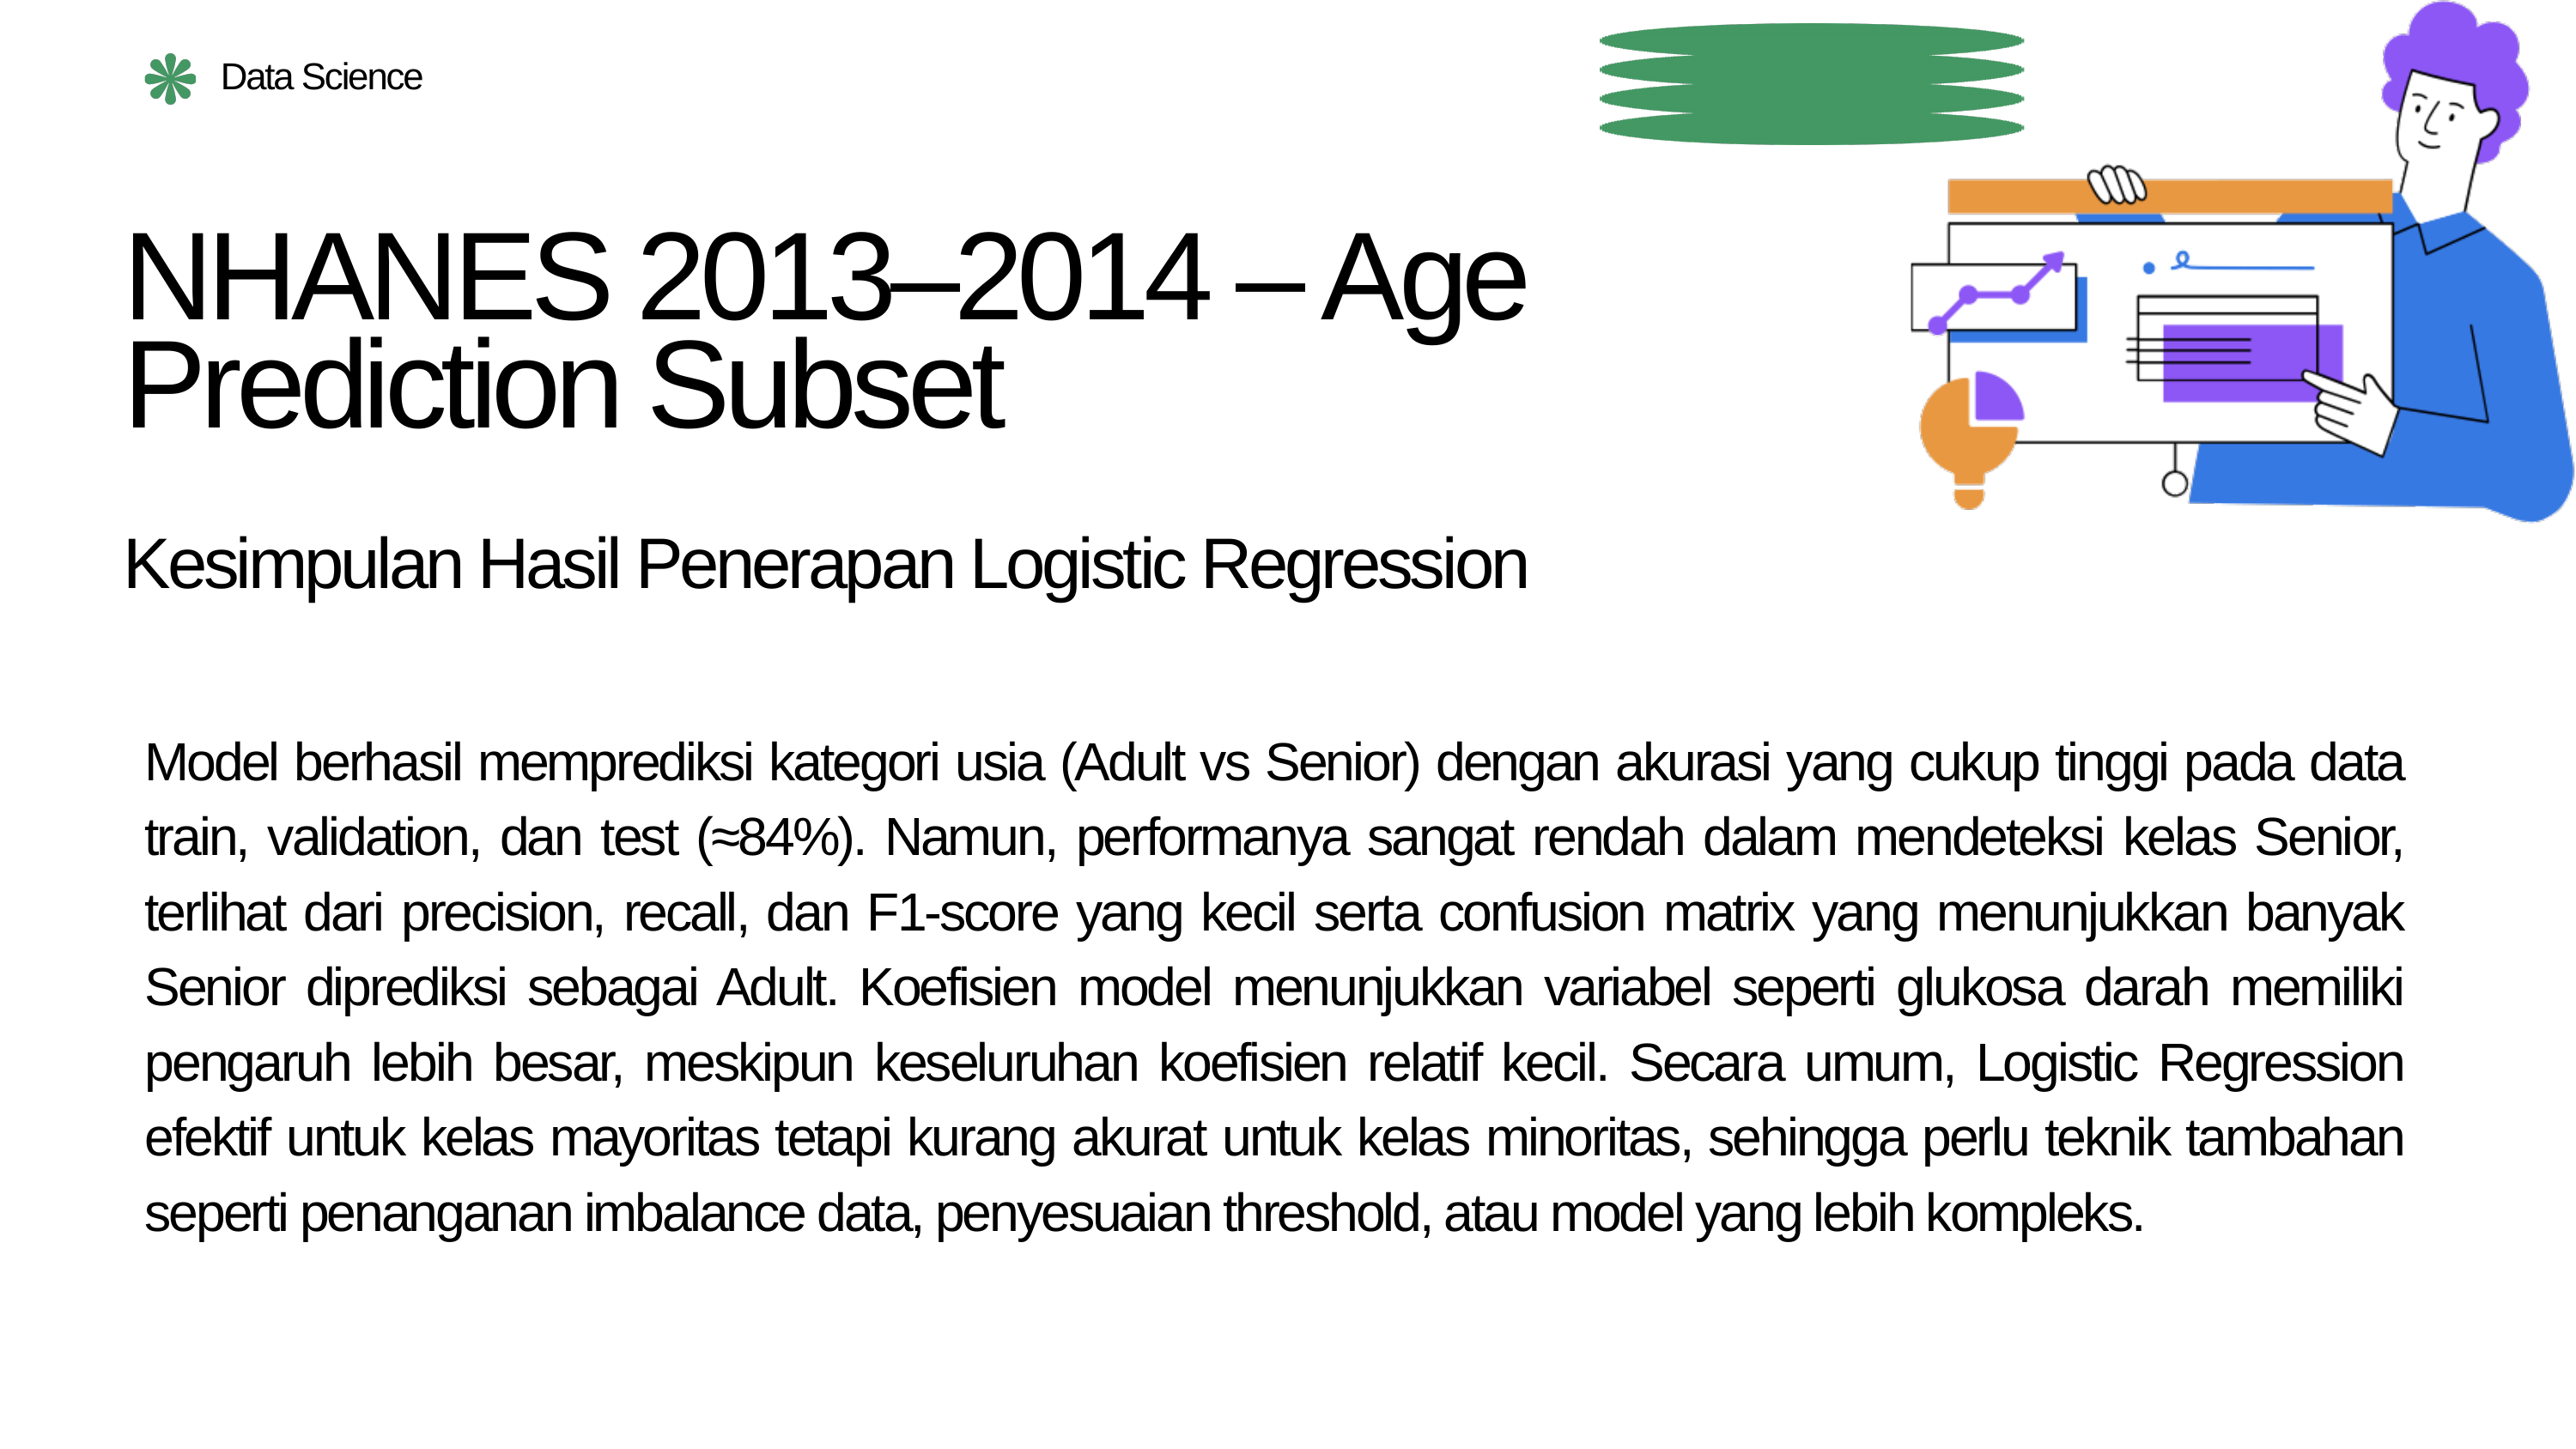

Data Science
NHANES 2013–2014 – Age Prediction Subset
Kesimpulan Hasil Penerapan Logistic Regression
Model berhasil memprediksi kategori usia (Adult vs Senior) dengan akurasi yang cukup tinggi pada data train, validation, dan test (≈84%). Namun, performanya sangat rendah dalam mendeteksi kelas Senior, terlihat dari precision, recall, dan F1-score yang kecil serta confusion matrix yang menunjukkan banyak Senior diprediksi sebagai Adult. Koefisien model menunjukkan variabel seperti glukosa darah memiliki pengaruh lebih besar, meskipun keseluruhan koefisien relatif kecil. Secara umum, Logistic Regression efektif untuk kelas mayoritas tetapi kurang akurat untuk kelas minoritas, sehingga perlu teknik tambahan seperti penanganan imbalance data, penyesuaian threshold, atau model yang lebih kompleks.